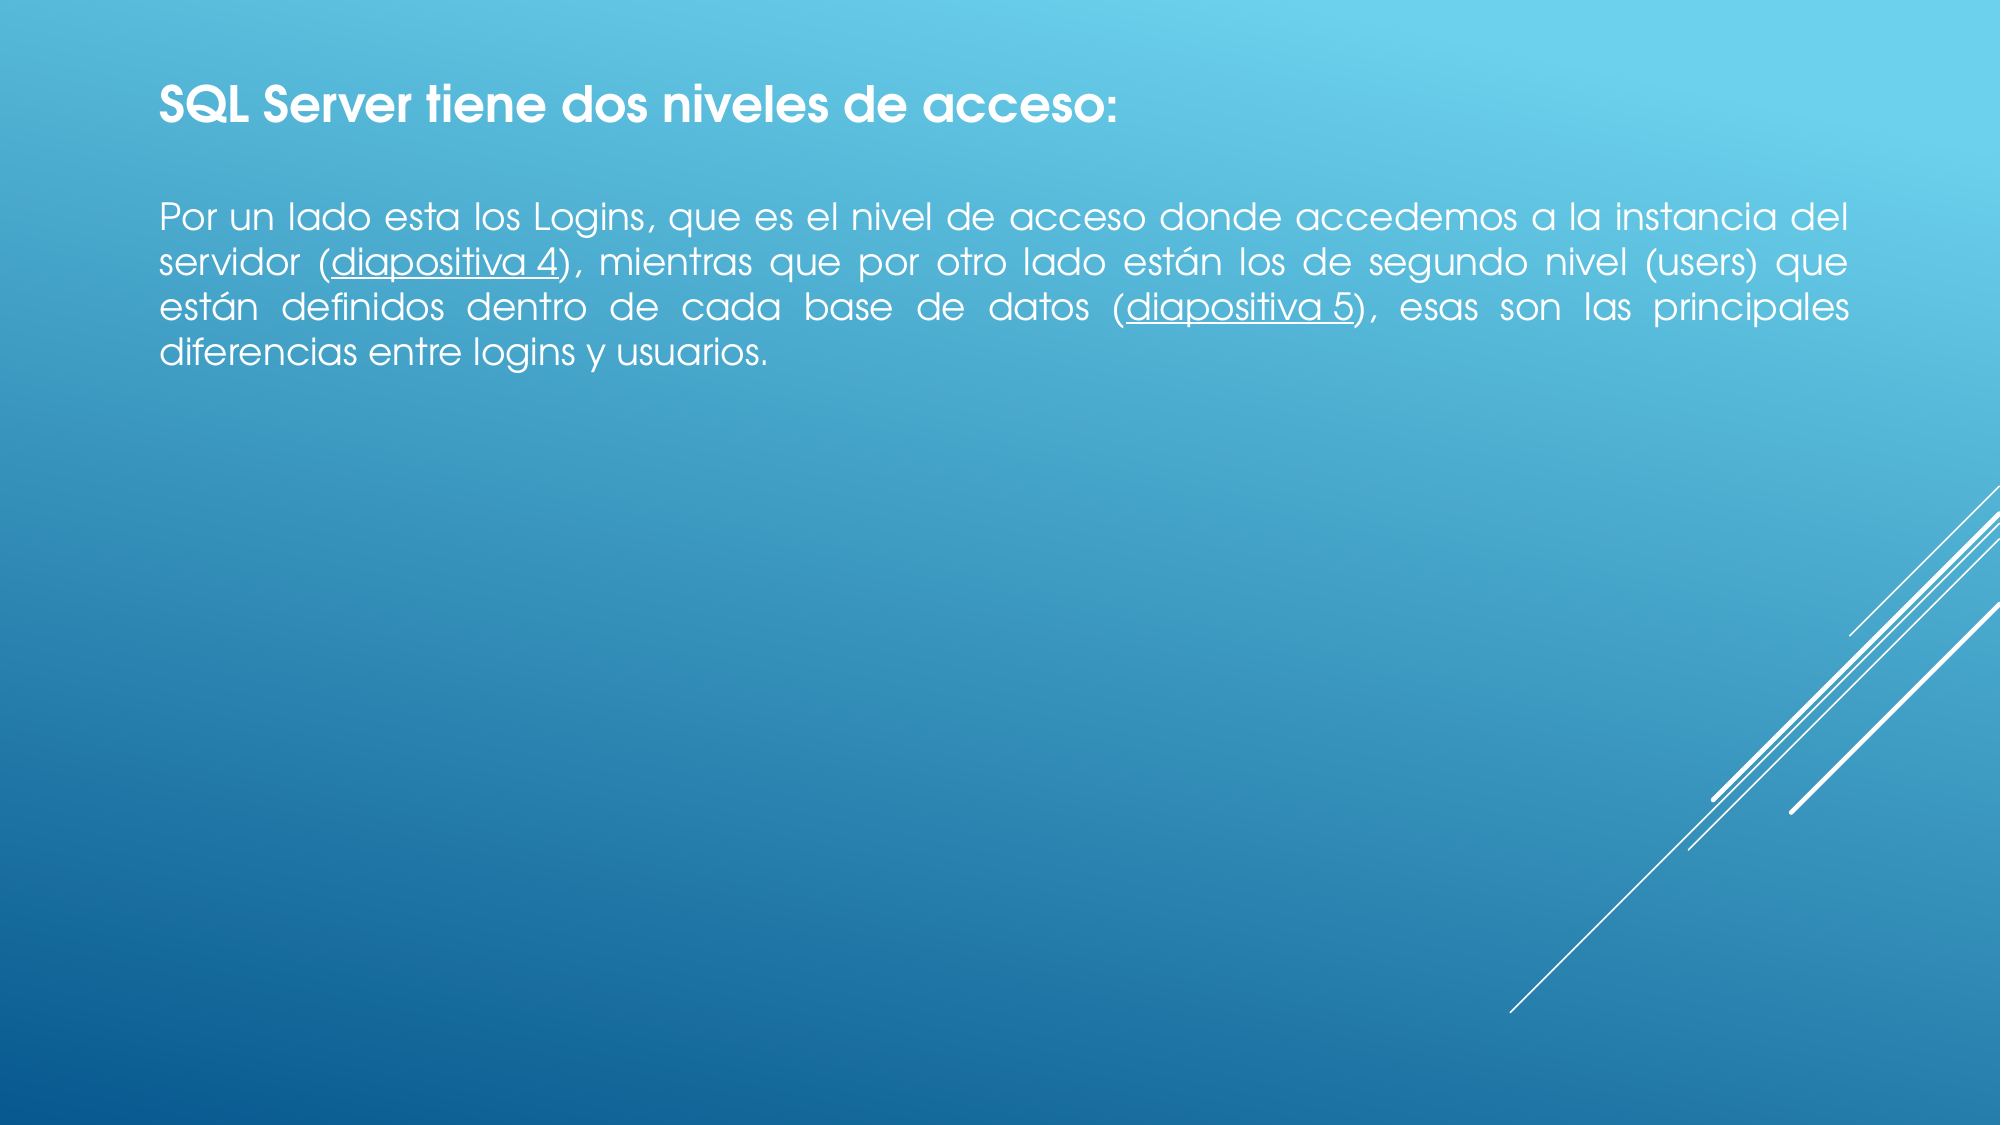

SQL Server tiene dos niveles de acceso:

Por un lado esta los Logins, que es el nivel de acceso donde accedemos a la instancia del servidor (diapositiva 4), mientras que por otro lado están los de segundo nivel (users) que están definidos dentro de cada base de datos (diapositiva 5), esas son las principales diferencias entre logins y usuarios.